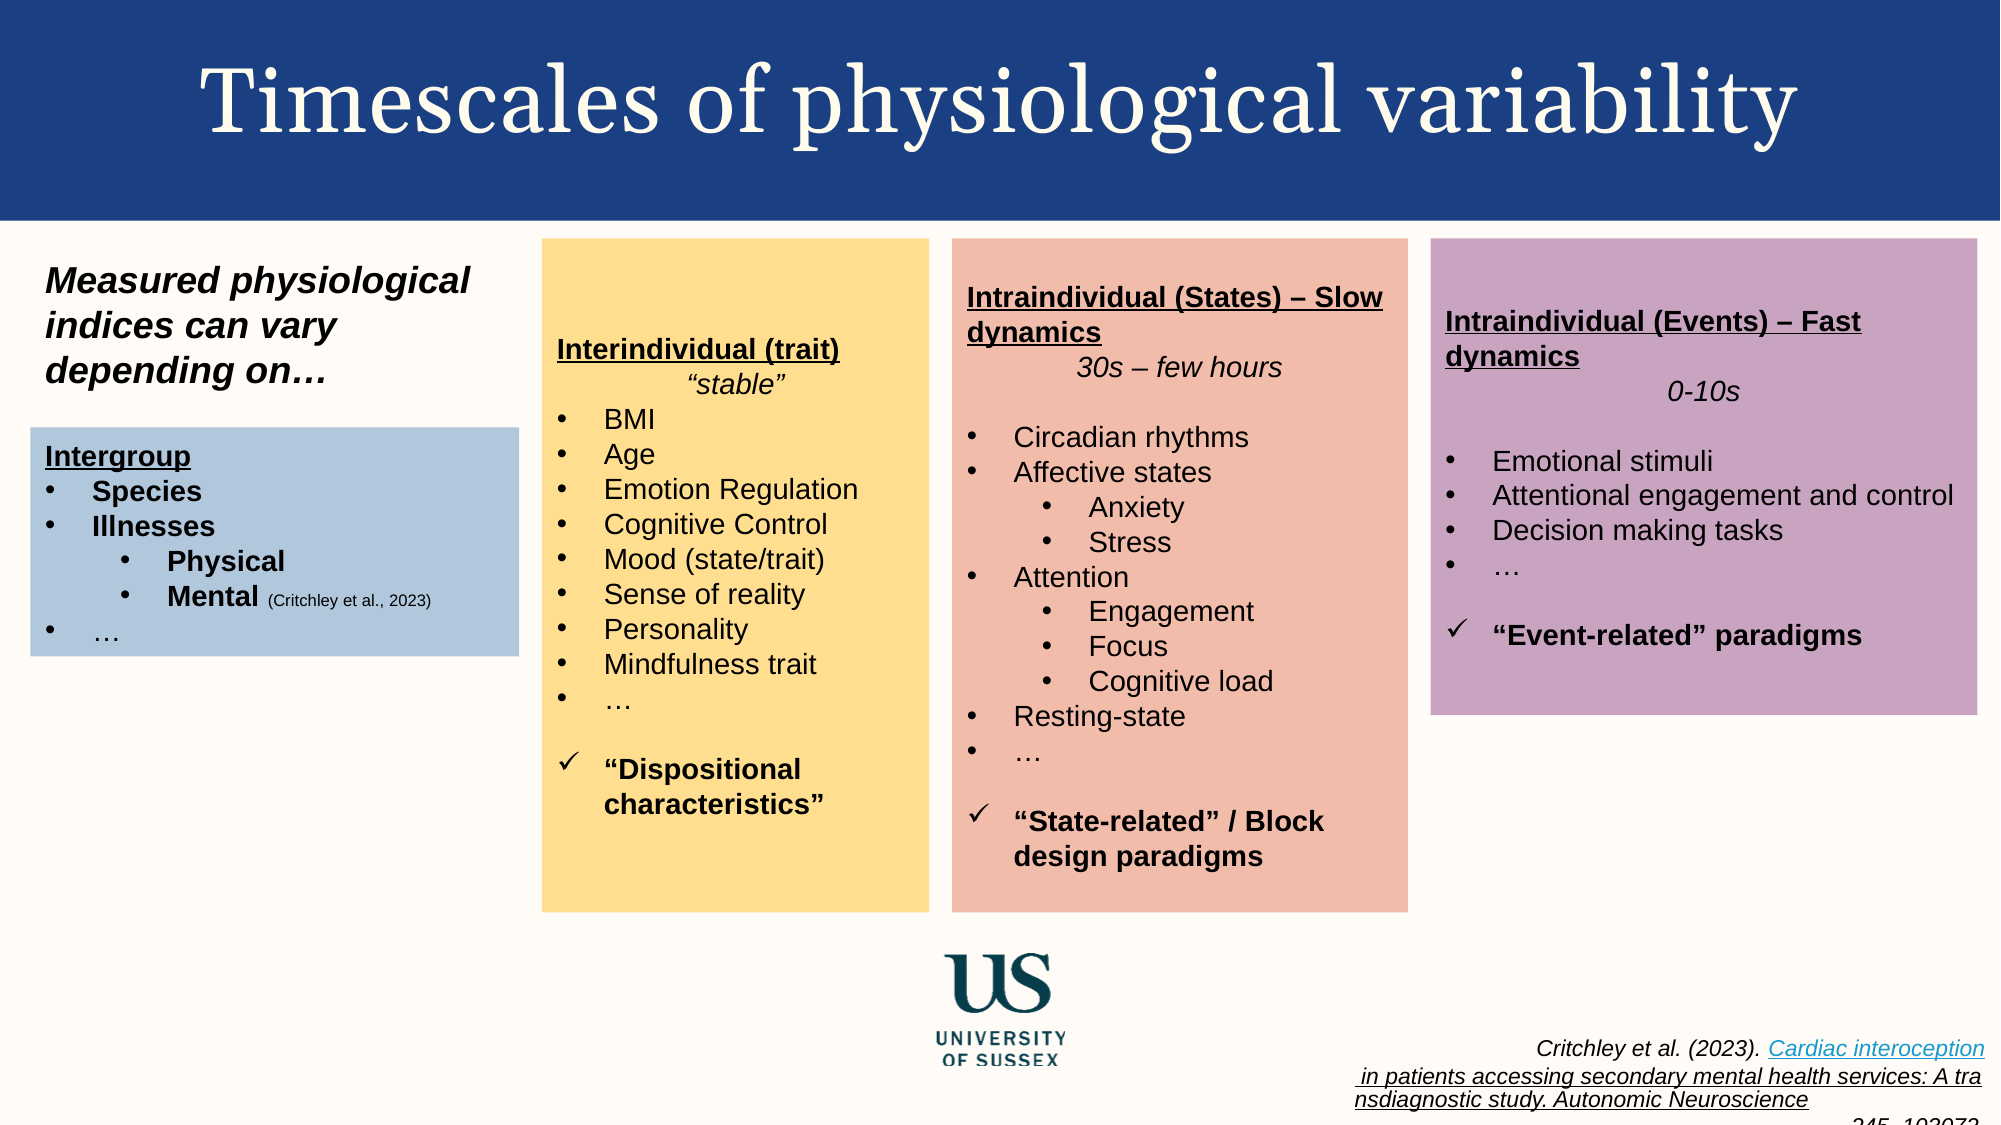

# Timescales of physiological variability
Interindividual (trait)
“stable”
BMI
Age
Emotion Regulation
Cognitive Control
Mood (state/trait)
Sense of reality
Personality
Mindfulness trait
…

“Dispositional characteristics”
Intraindividual (States) – Slow dynamics
30s – few hours

Circadian rhythms
Affective states
Anxiety
Stress
Attention
Engagement
Focus
Cognitive load
Resting-state
…

“State-related” / Block design paradigms
Intraindividual (Events) – Fast dynamics
0-10s

Emotional stimuli
Attentional engagement and control
Decision making tasks
…

“Event-related” paradigms
Measured physiological indices can vary depending on…
Intergroup
Species
Illnesses
Physical
Mental (Critchley et al., 2023)
…
Critchley et al. (2023). Cardiac interoception in patients accessing secondary mental health services: A transdiagnostic study. Autonomic Neuroscience, 245, 103072.